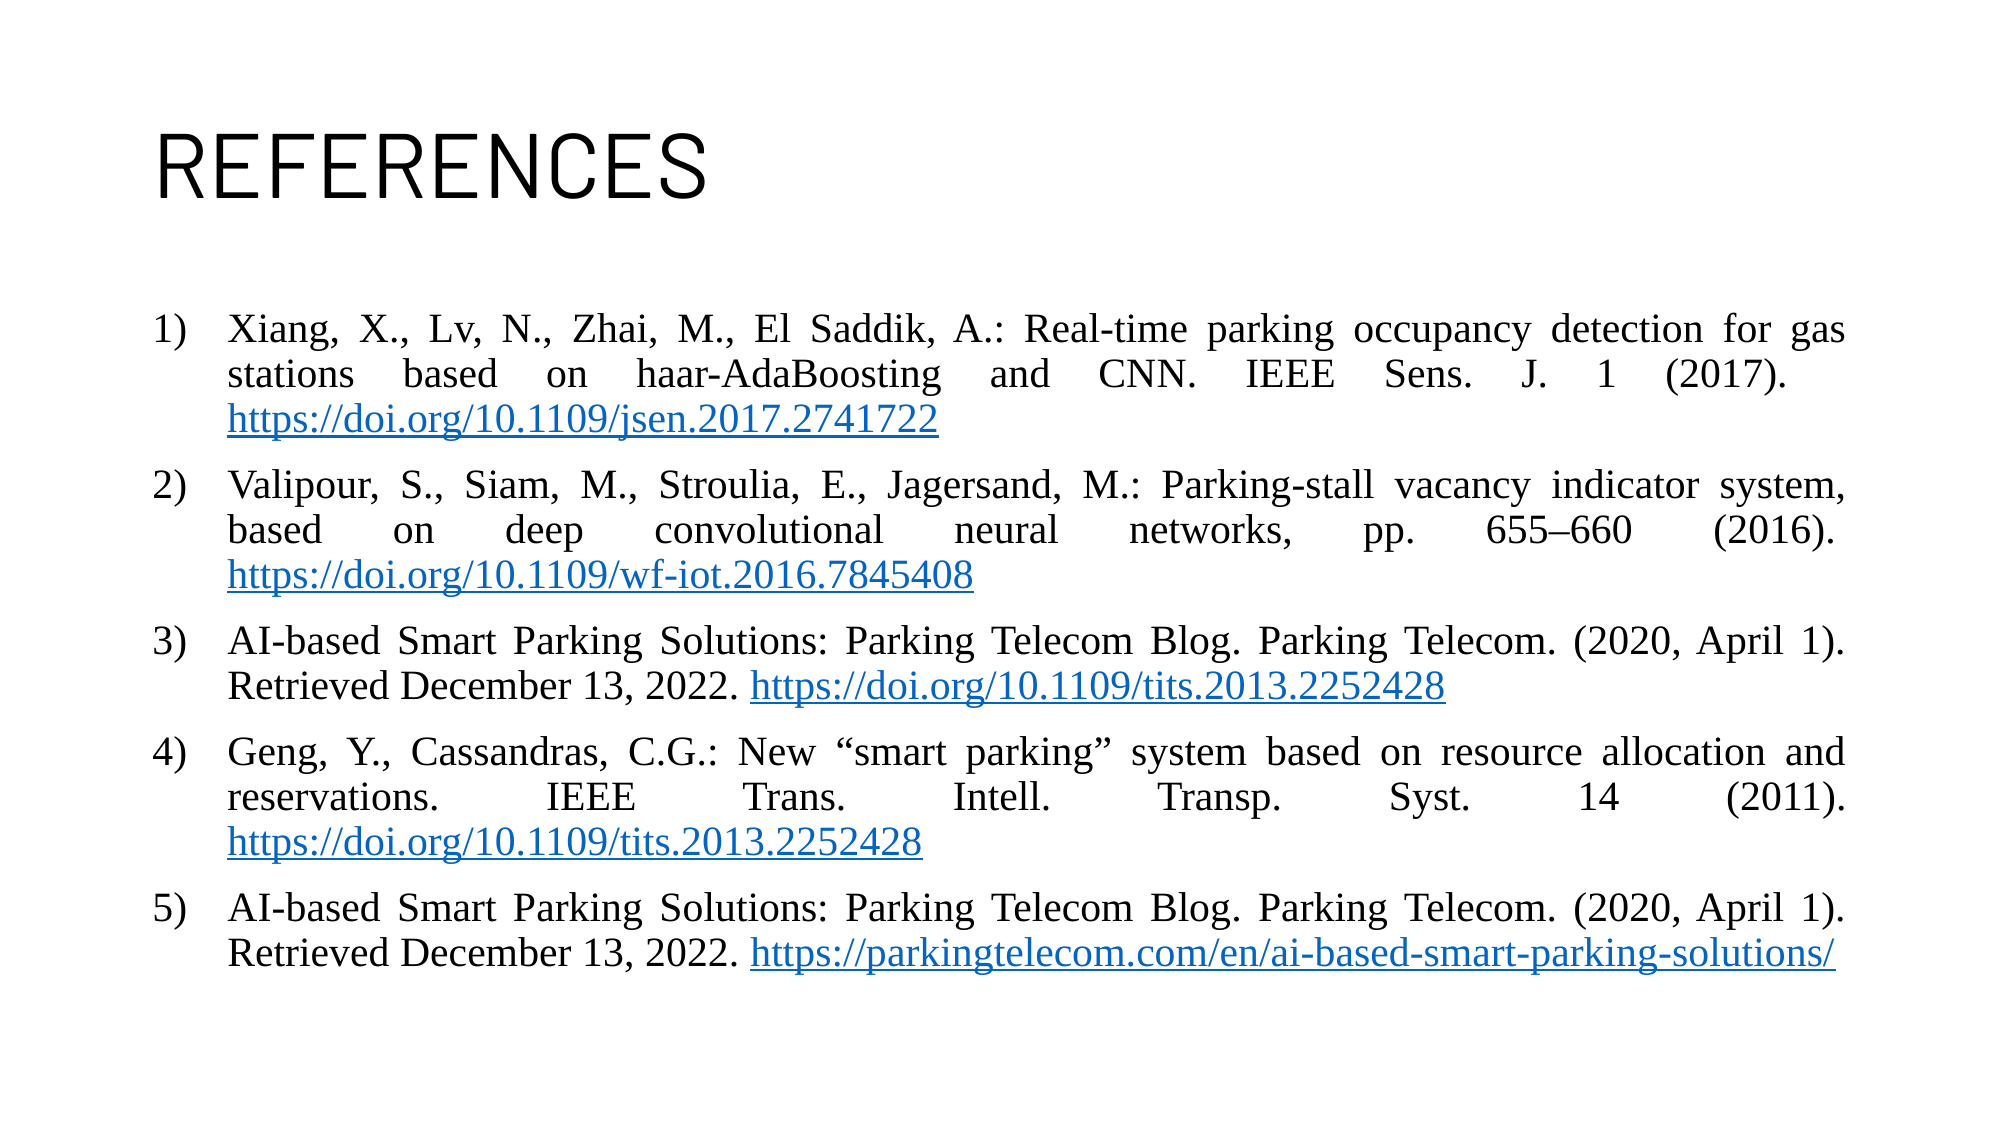

# REFERENCES
Xiang, X., Lv, N., Zhai, M., El Saddik, A.: Real-time parking occupancy detection for gas stations based on haar-AdaBoosting and CNN. IEEE Sens. J. 1 (2017).   https://doi.org/10.1109/jsen.2017.2741722
Valipour, S., Siam, M., Stroulia, E., Jagersand, M.: Parking-stall vacancy indicator system, based on deep convolutional neural networks, pp. 655–660  (2016).  https://doi.org/10.1109/wf-iot.2016.7845408
AI-based Smart Parking Solutions: Parking Telecom Blog. Parking Telecom. (2020, April 1). Retrieved December 13, 2022. https://doi.org/10.1109/tits.2013.2252428
Geng, Y., Cassandras, C.G.: New “smart parking” system based on resource allocation and reservations. IEEE Trans. Intell. Transp. Syst. 14 (2011). https://doi.org/10.1109/tits.2013.2252428
AI-based Smart Parking Solutions: Parking Telecom Blog. Parking Telecom. (2020, April 1). Retrieved December 13, 2022. https://parkingtelecom.com/en/ai-based-smart-parking-solutions/